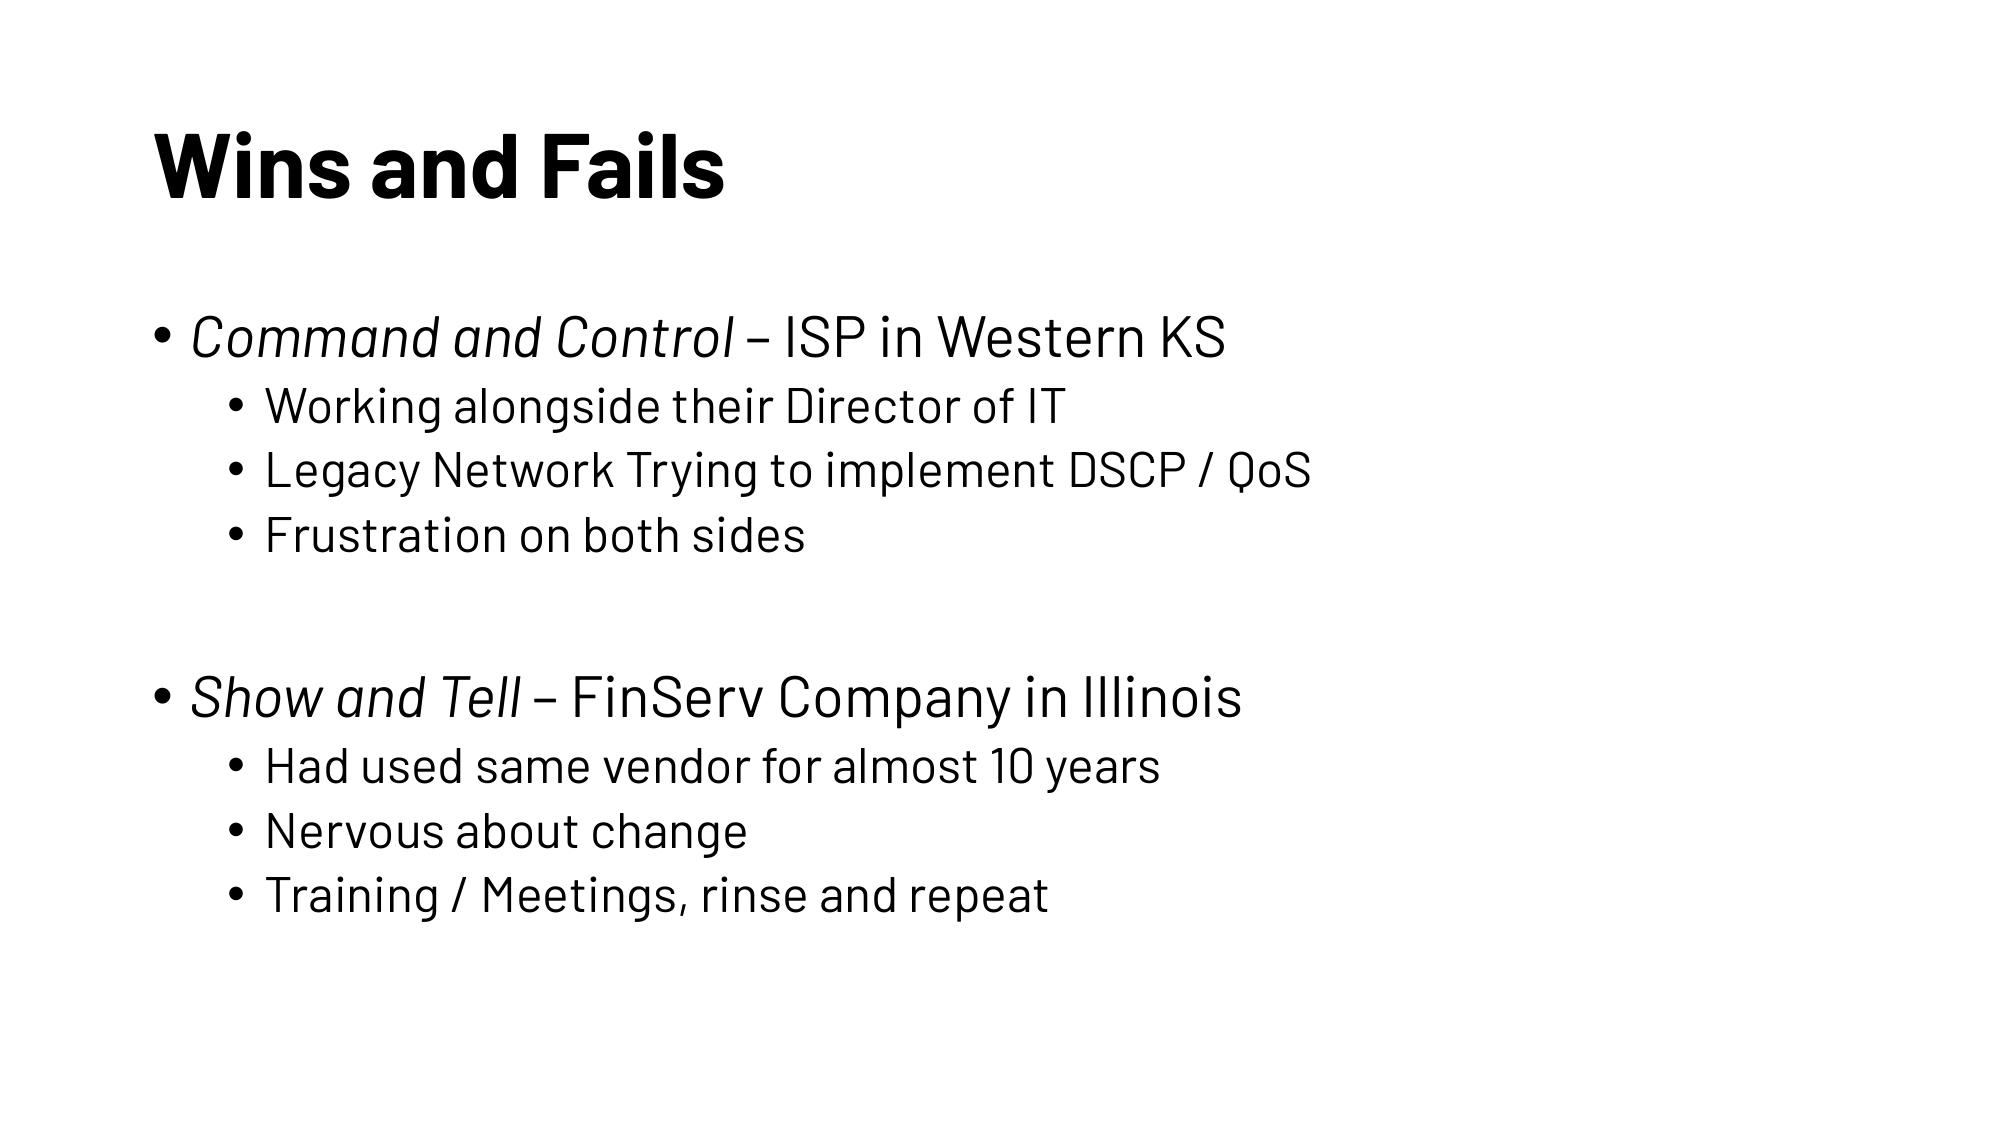

# Wins and Fails
Command and Control – ISP in Western KS
Working alongside their Director of IT
Legacy Network Trying to implement DSCP / QoS
Frustration on both sides

Show and Tell – FinServ Company in Illinois
Had used same vendor for almost 10 years
Nervous about change
Training / Meetings, rinse and repeat